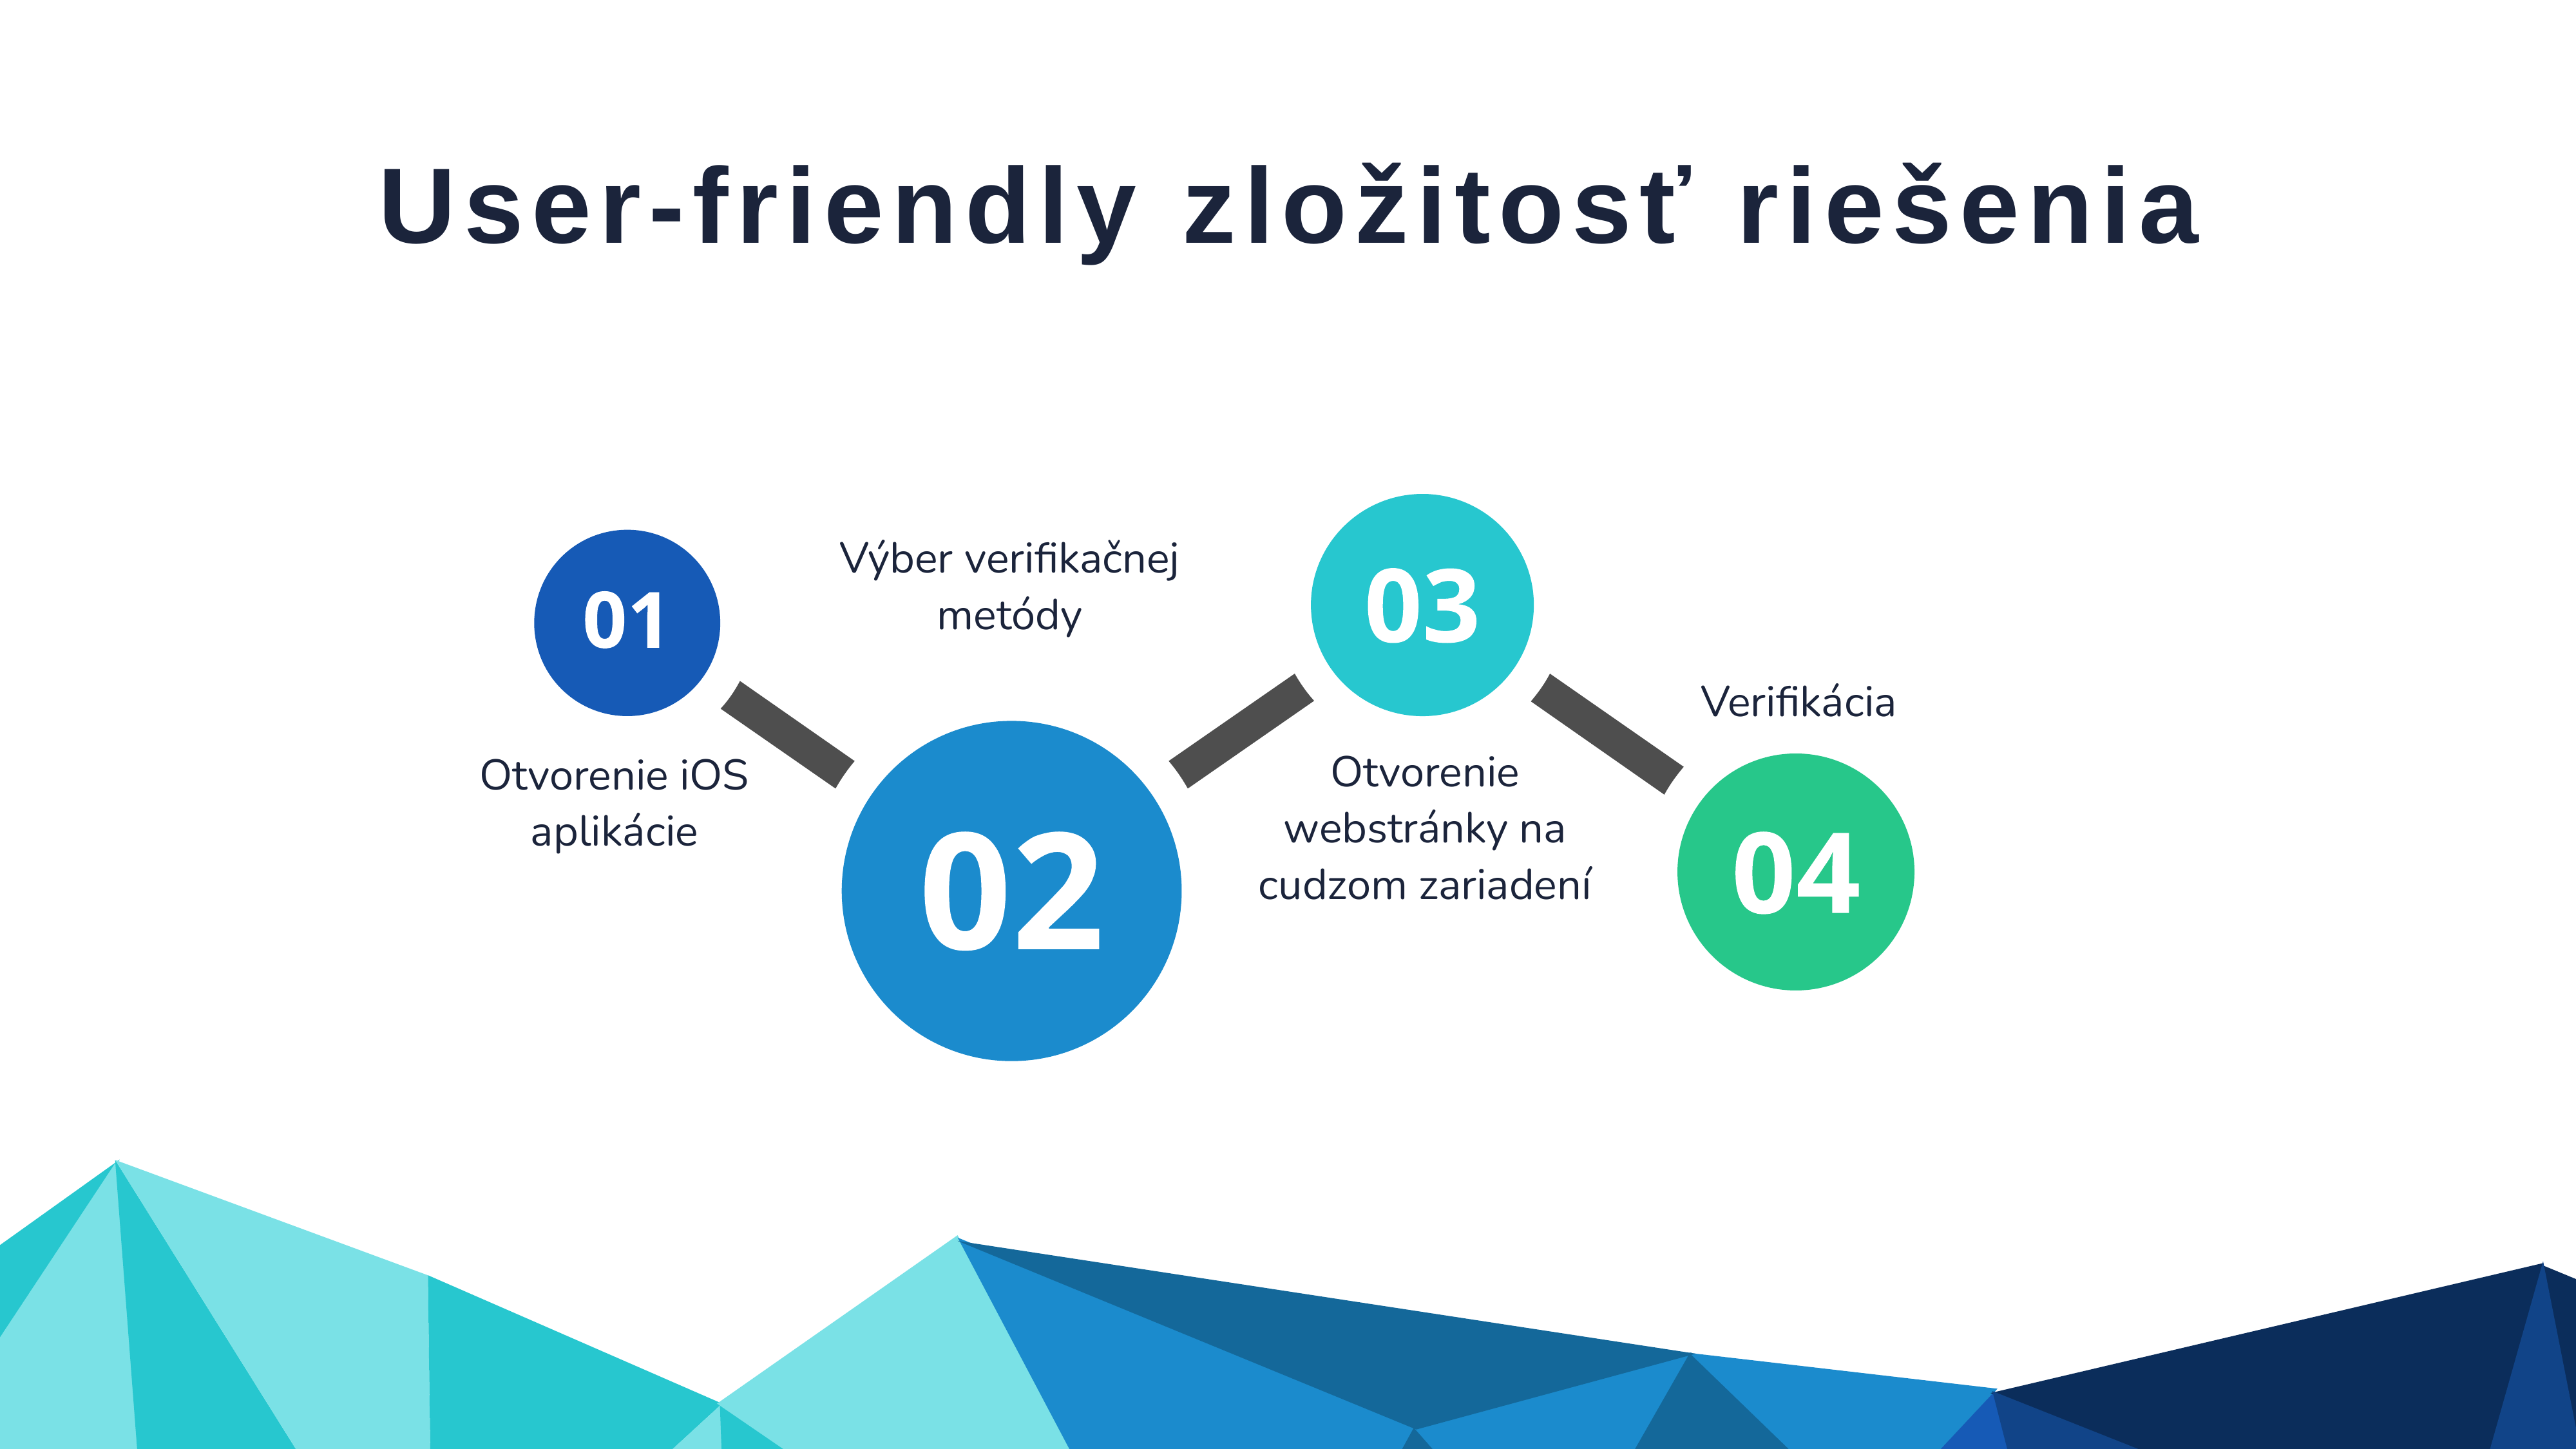

User-friendly zložitosť riešenia

Výber verifikačnej
metódy

Verifikácia

Otvorenie webstránky na cudzom zariadení
Otvorenie iOS aplikácie